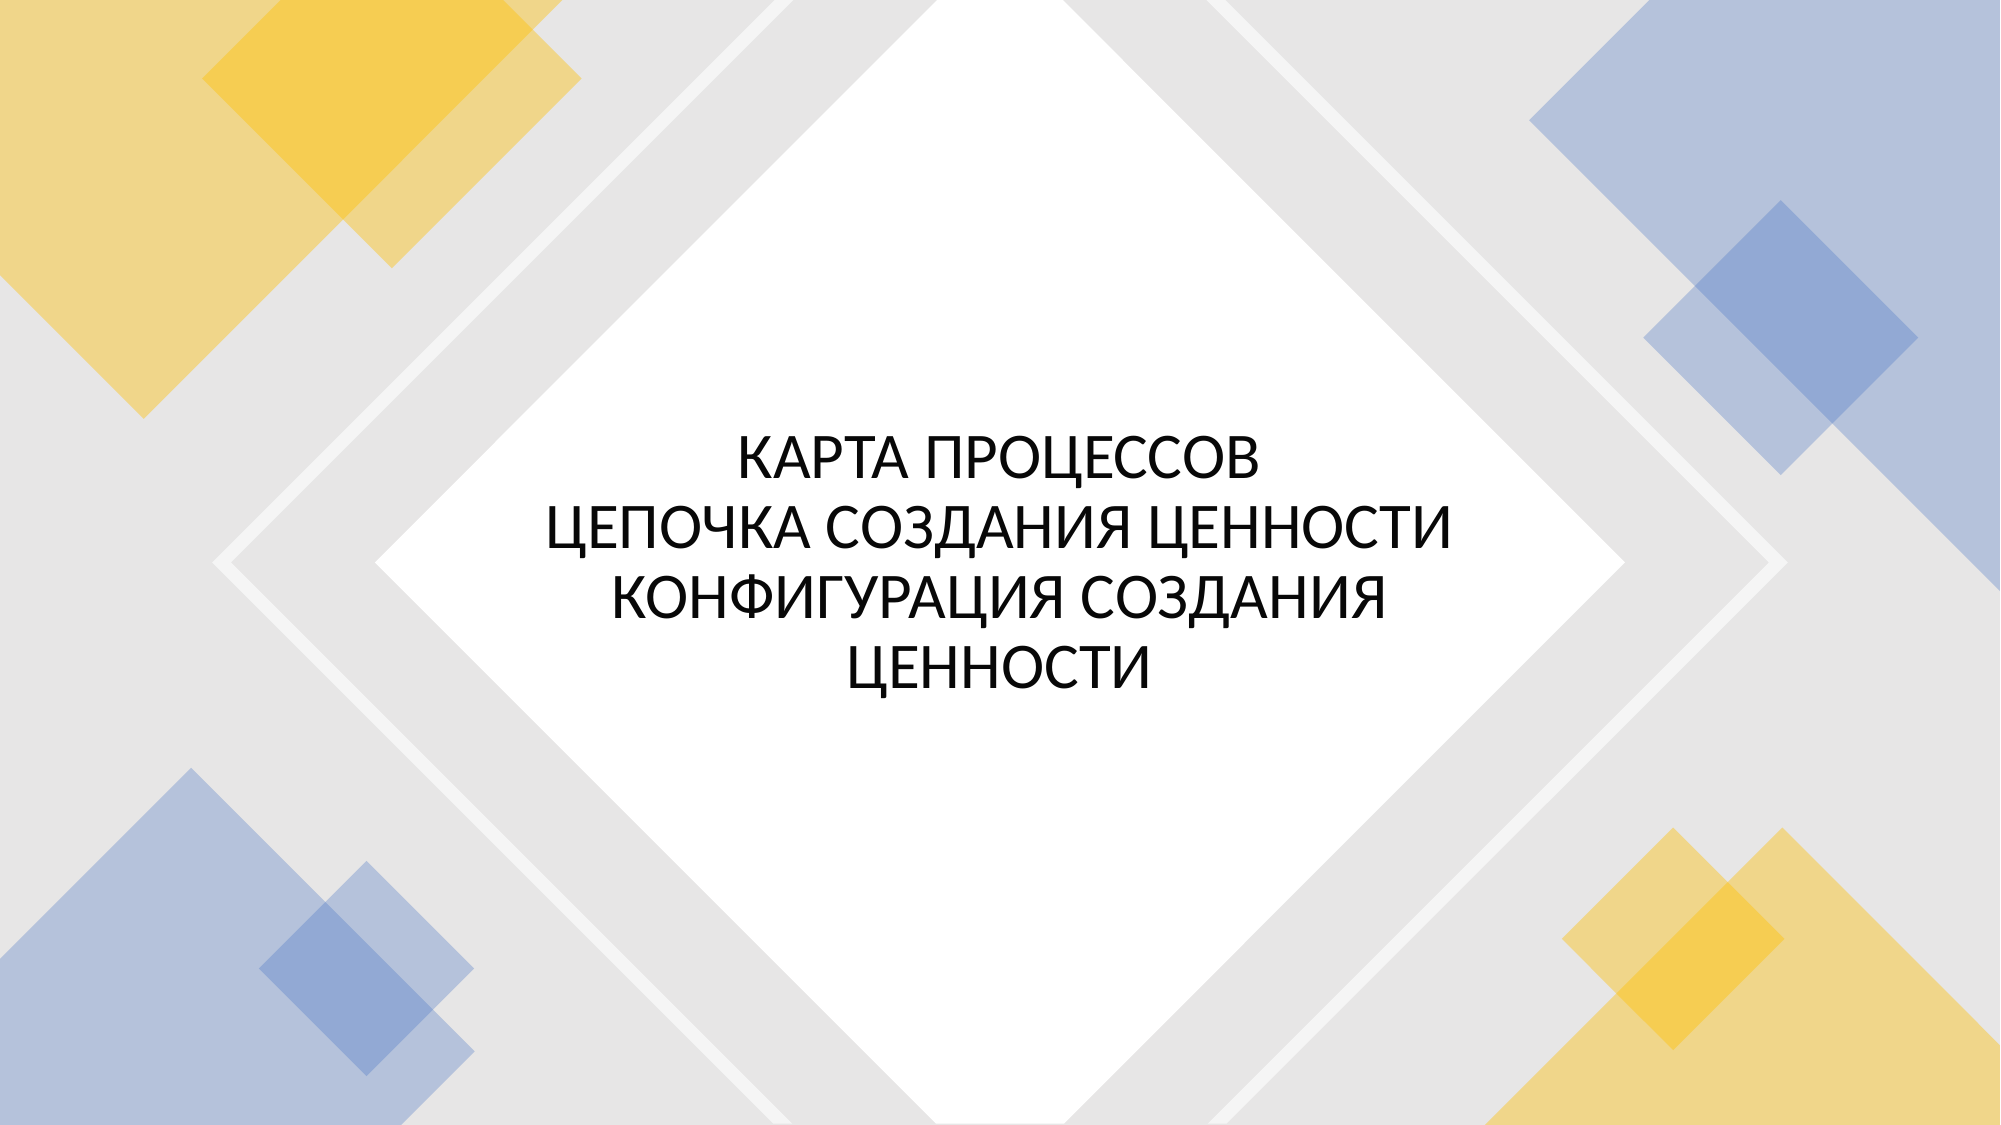

# КАРТА ПРОЦЕССОВ ЦЕПОЧКА СОЗДАНИЯ ЦЕННОСТИ КОНФИГУРАЦИЯ СОЗДАНИЯ ЦЕННОСТИ